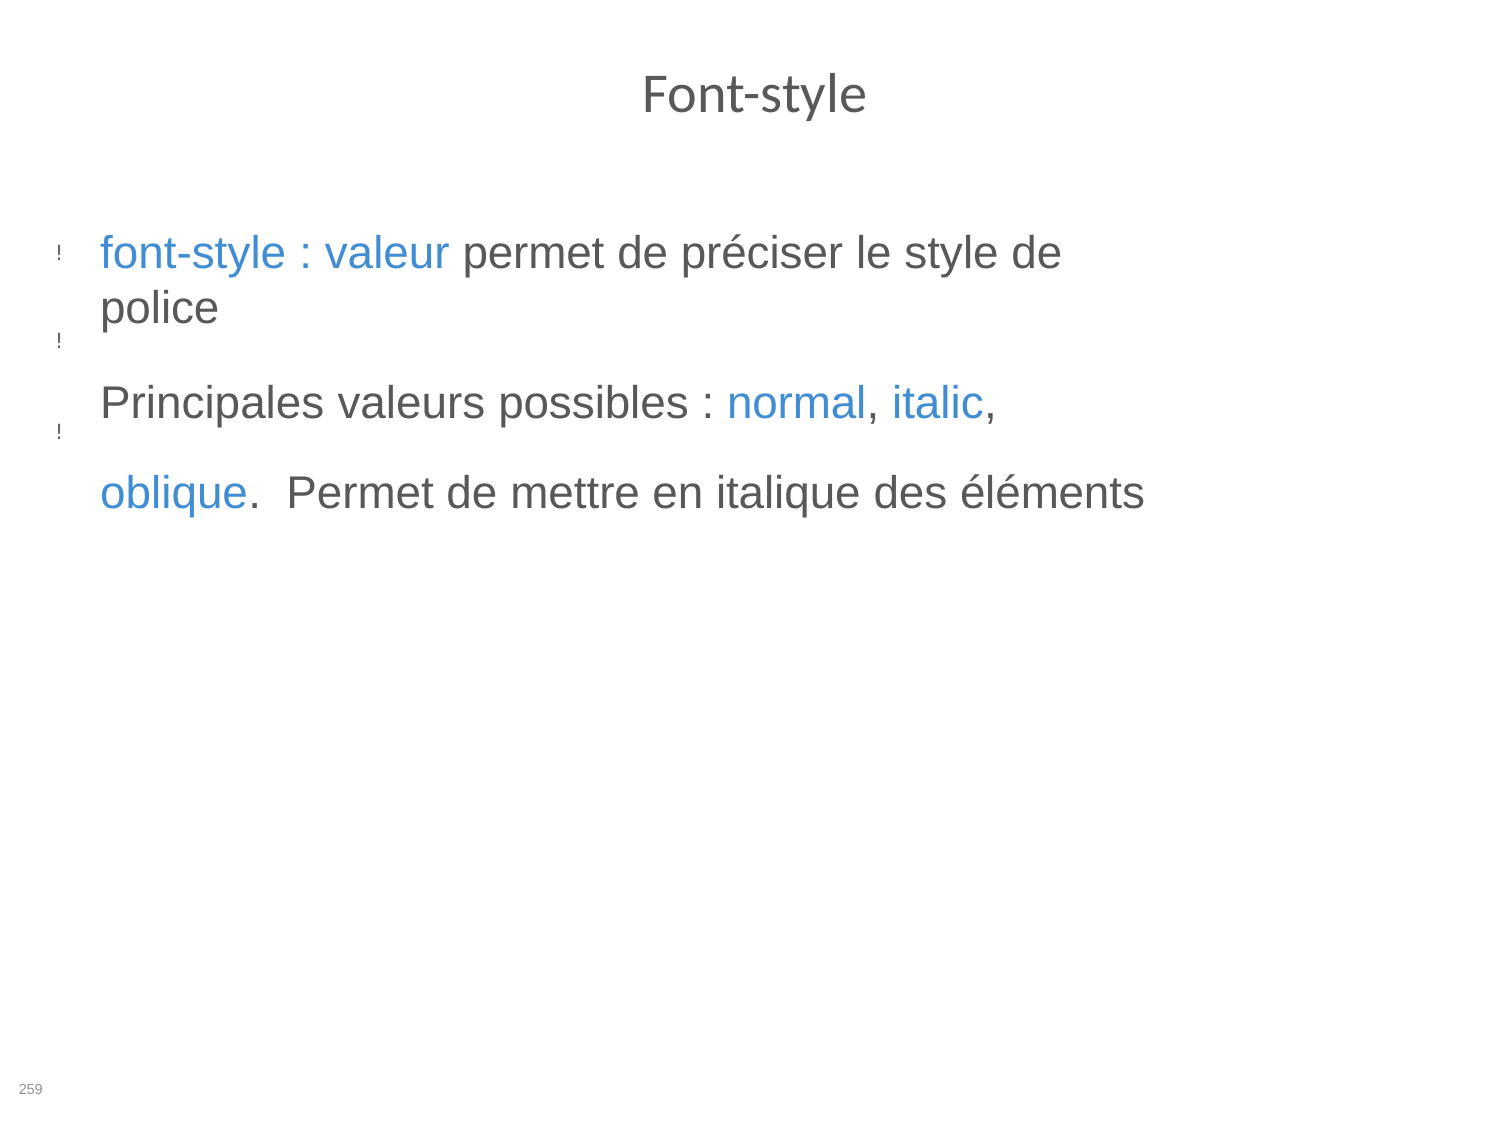

# Font-style
font-style : valeur permet de préciser le style de police
Principales valeurs possibles : normal, italic, oblique.  Permet de mettre en italique des éléments
!
!
!
259